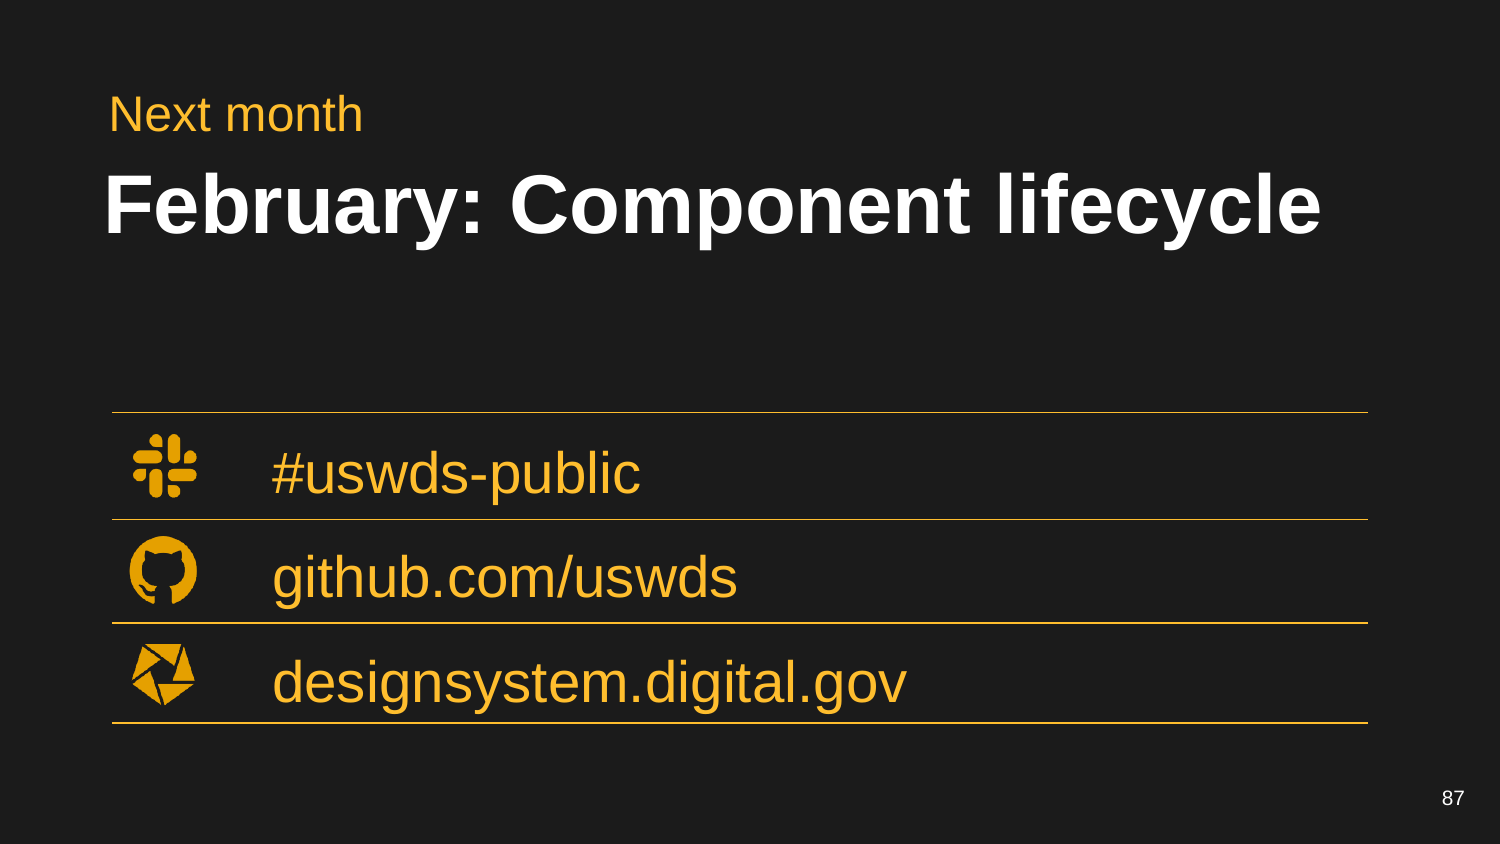

# Next month
February: Component lifecycle
#uswds-public
github.com/uswds
designsystem.digital.gov
87